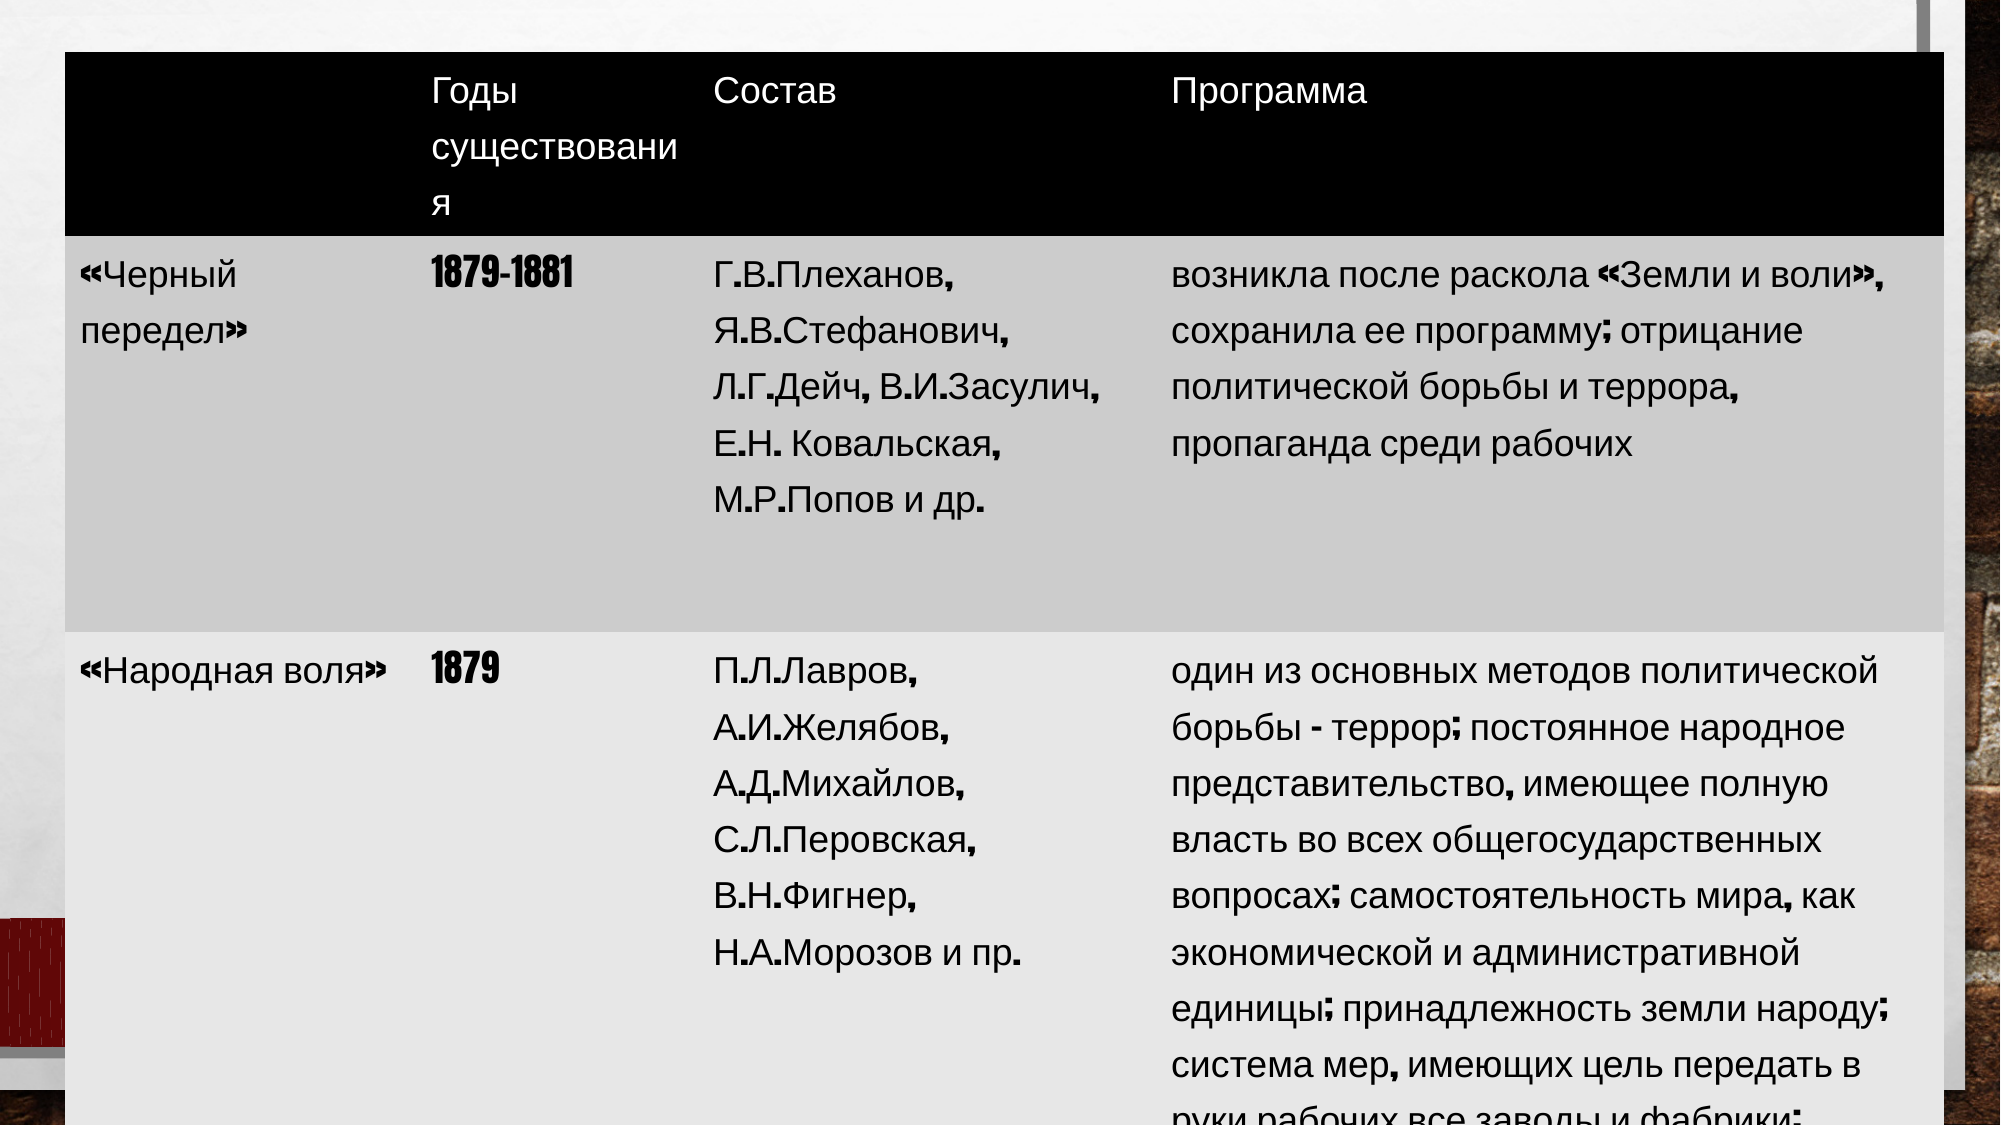

|  | Годы существования | Состав | Программа |
| --- | --- | --- | --- |
| «Черный передел» | 1879-1881 | Г.В.Плеханов, Я.В.Стефанович, Л.Г.Дейч, В.И.Засулич, Е.Н. Ковальская, М.Р.Попов и др. | возникла после раскола «Земли и воли», сохранила ее программу; отрицание политической борьбы и террора, пропаганда среди рабочих |
| «Народная воля» | 1879 | П.Л.Лавров, А.И.Желябов, А.Д.Михайлов, С.Л.Перовская, В.Н.Фигнер, Н.А.Морозов и пр. | один из основных методов политической борьбы – террор; постоянное народное представительство, имеющее полную власть во всех общегосударственных вопросах; самостоятельность мира, как экономической и административной единицы; принадлежность земли народу; система мер, имеющих цель передать в руки рабочих все заводы и фабрики; |